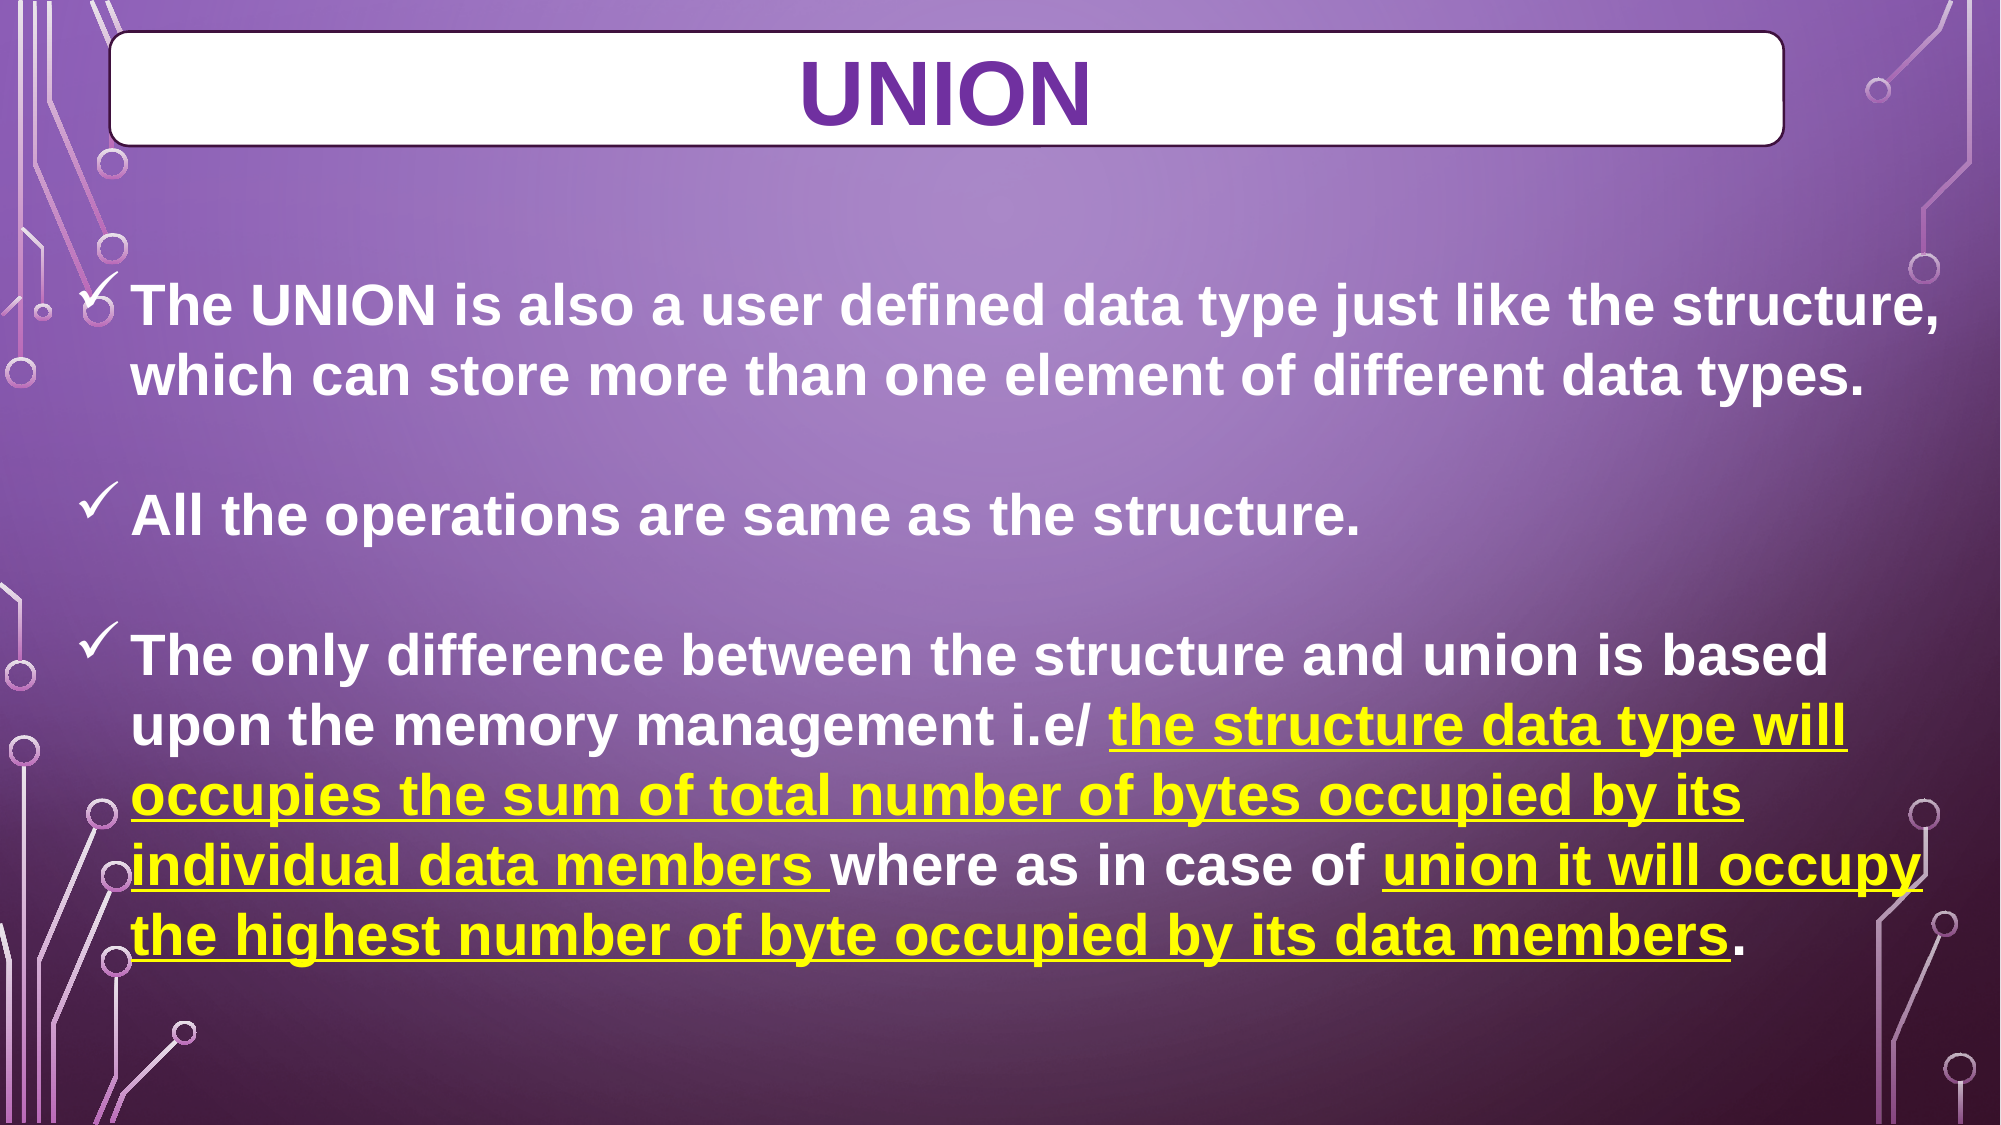

UNION
The UNION is also a user defined data type just like the structure, which can store more than one element of different data types.

All the operations are same as the structure.

The only difference between the structure and union is based upon the memory management i.e/ the structure data type will occupies the sum of total number of bytes occupied by its individual data members where as in case of union it will occupy the highest number of byte occupied by its data members.